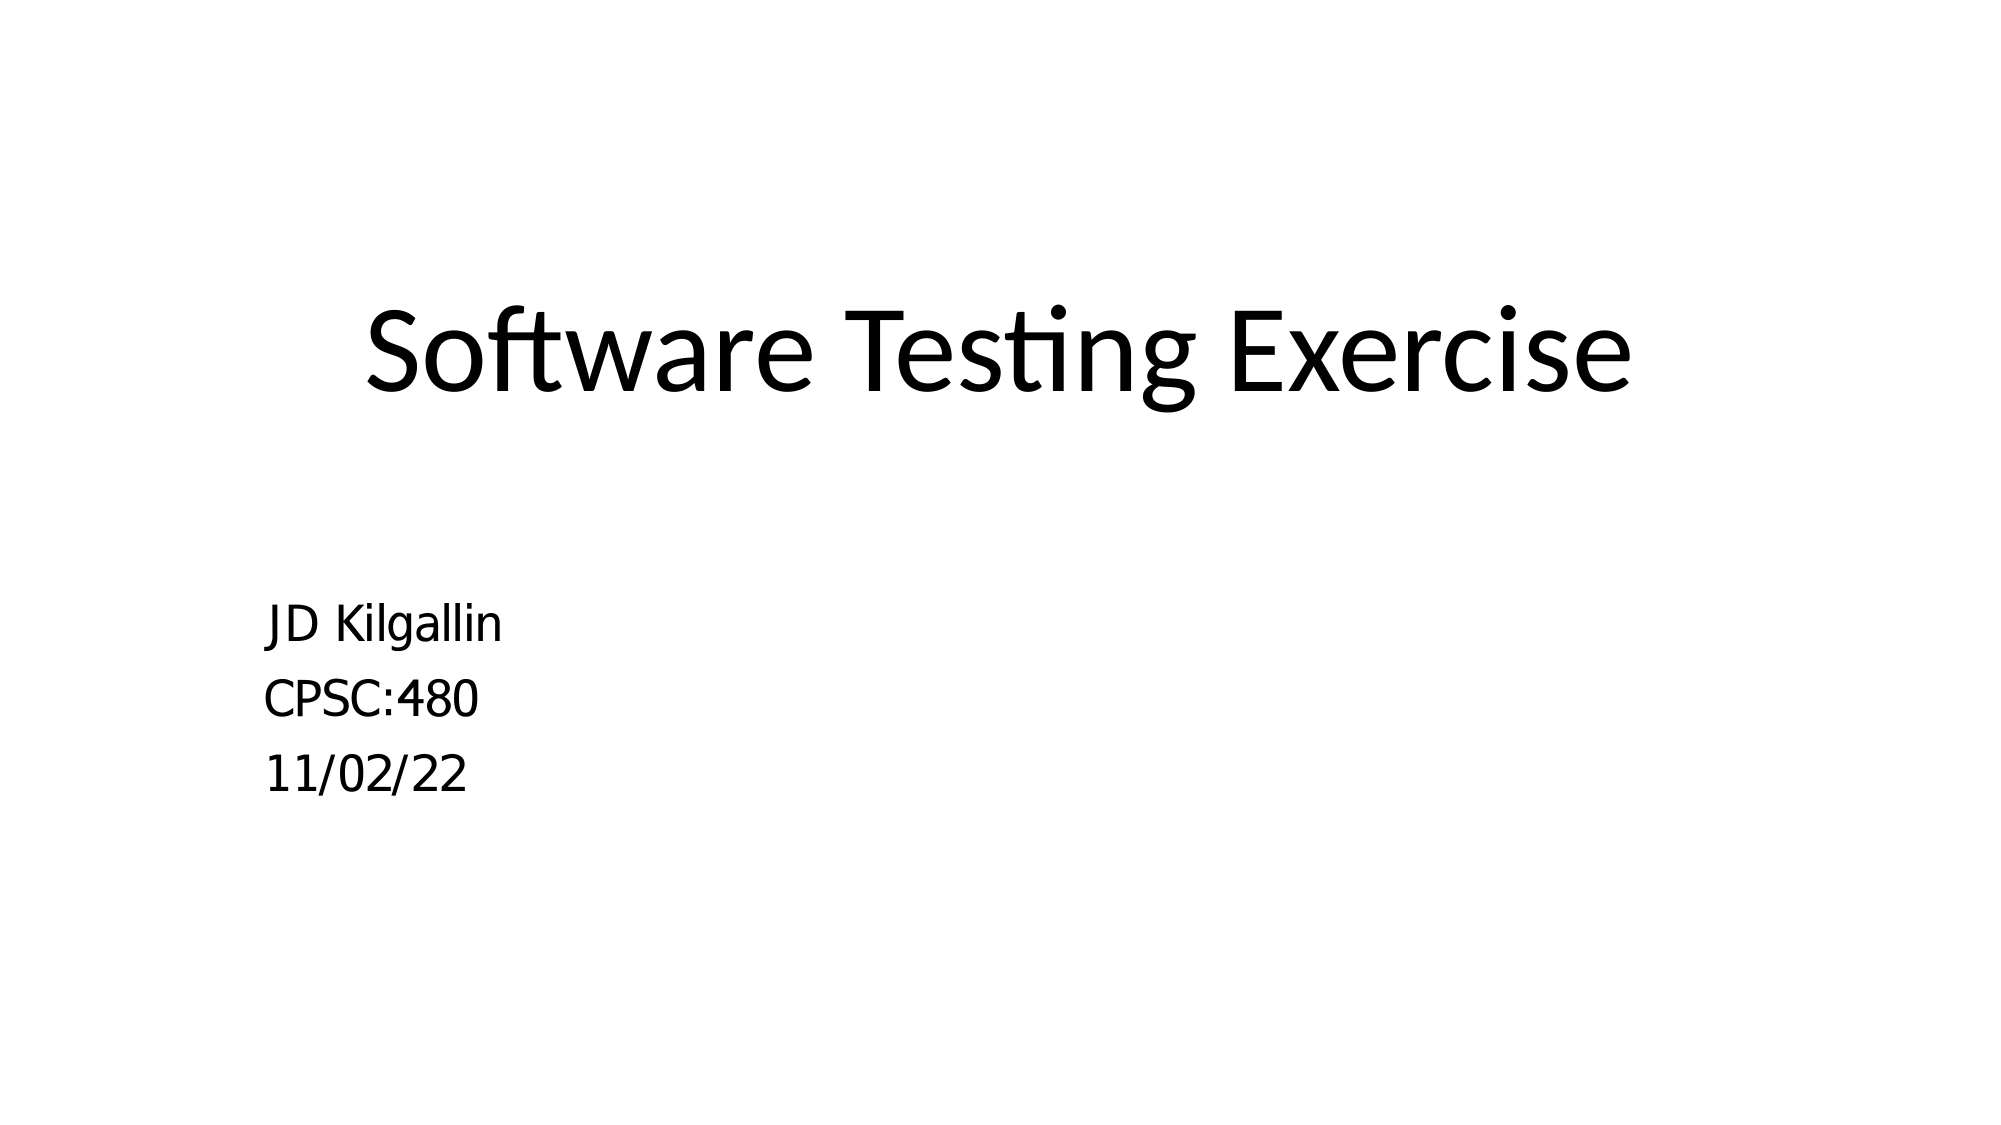

# Software Testing Exercise
JD Kilgallin
CPSC:480
11/02/22